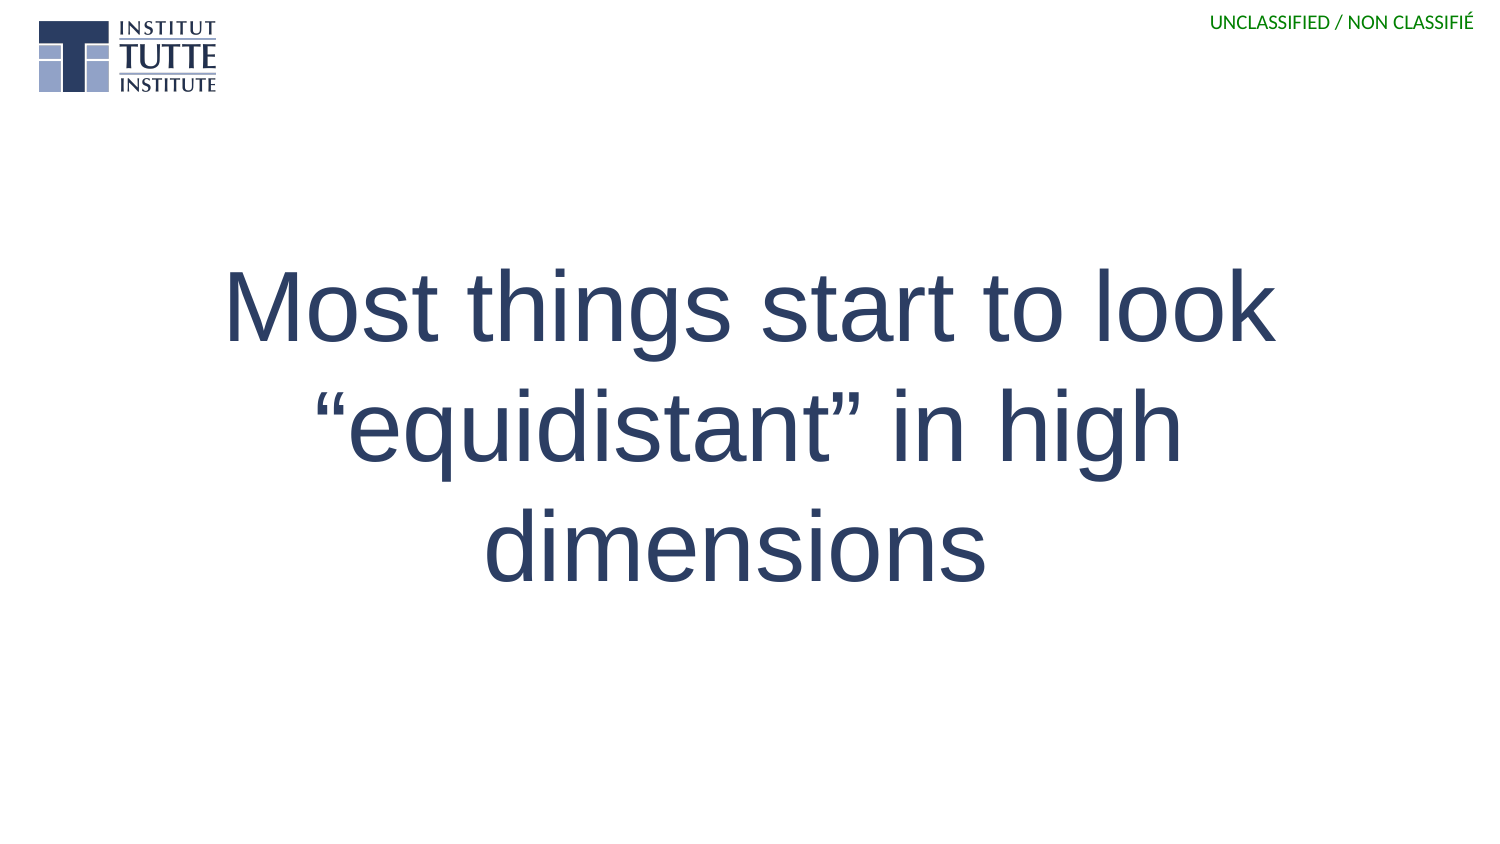

# Most things start to look “equidistant” in high dimensions